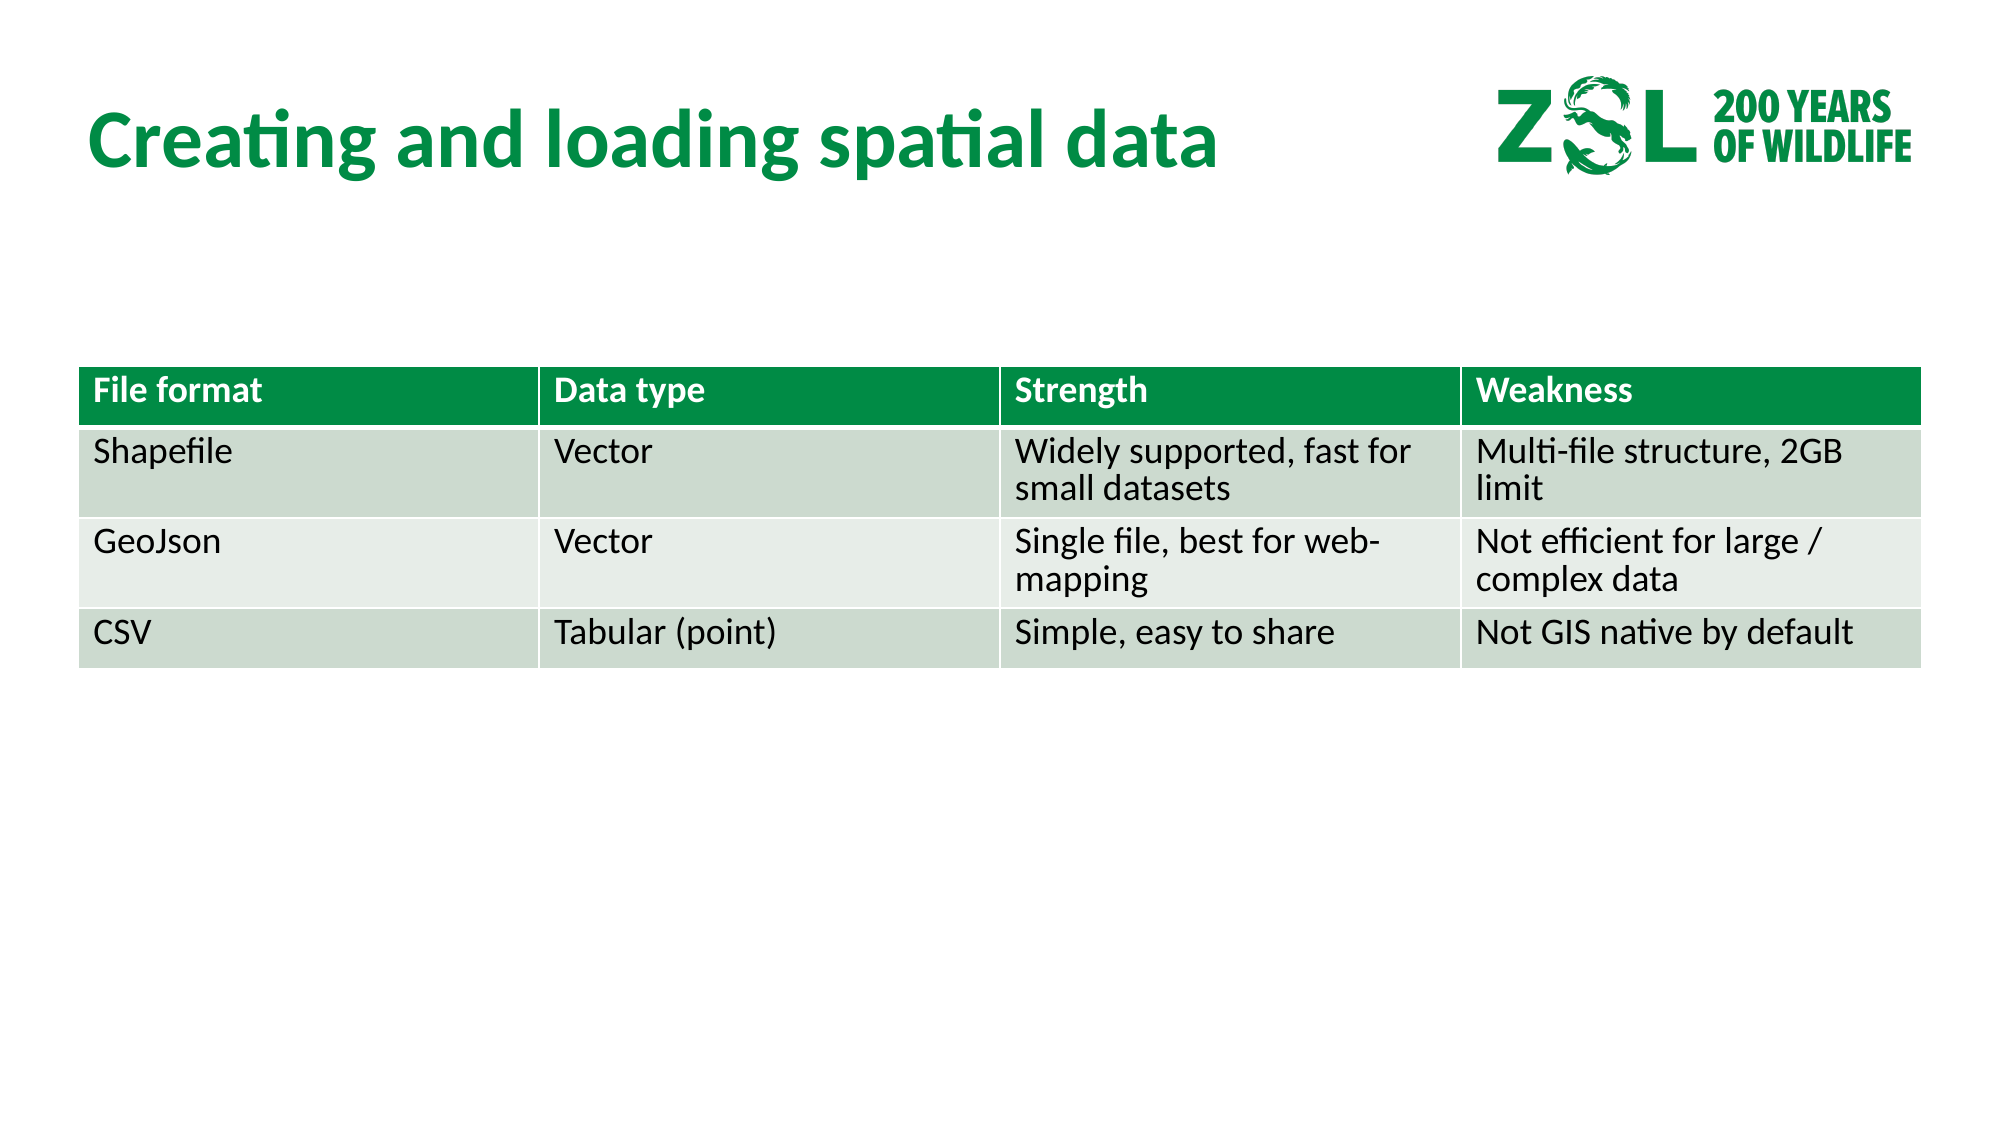

# Creating and loading spatial data
| File format | Data type | Strength | Weakness |
| --- | --- | --- | --- |
| Shapefile | Vector | Widely supported, fast for small datasets | Multi-file structure, 2GB limit |
| GeoJson | Vector | Single file, best for web-mapping | Not efficient for large / complex data |
| CSV | Tabular (point) | Simple, easy to share | Not GIS native by default |